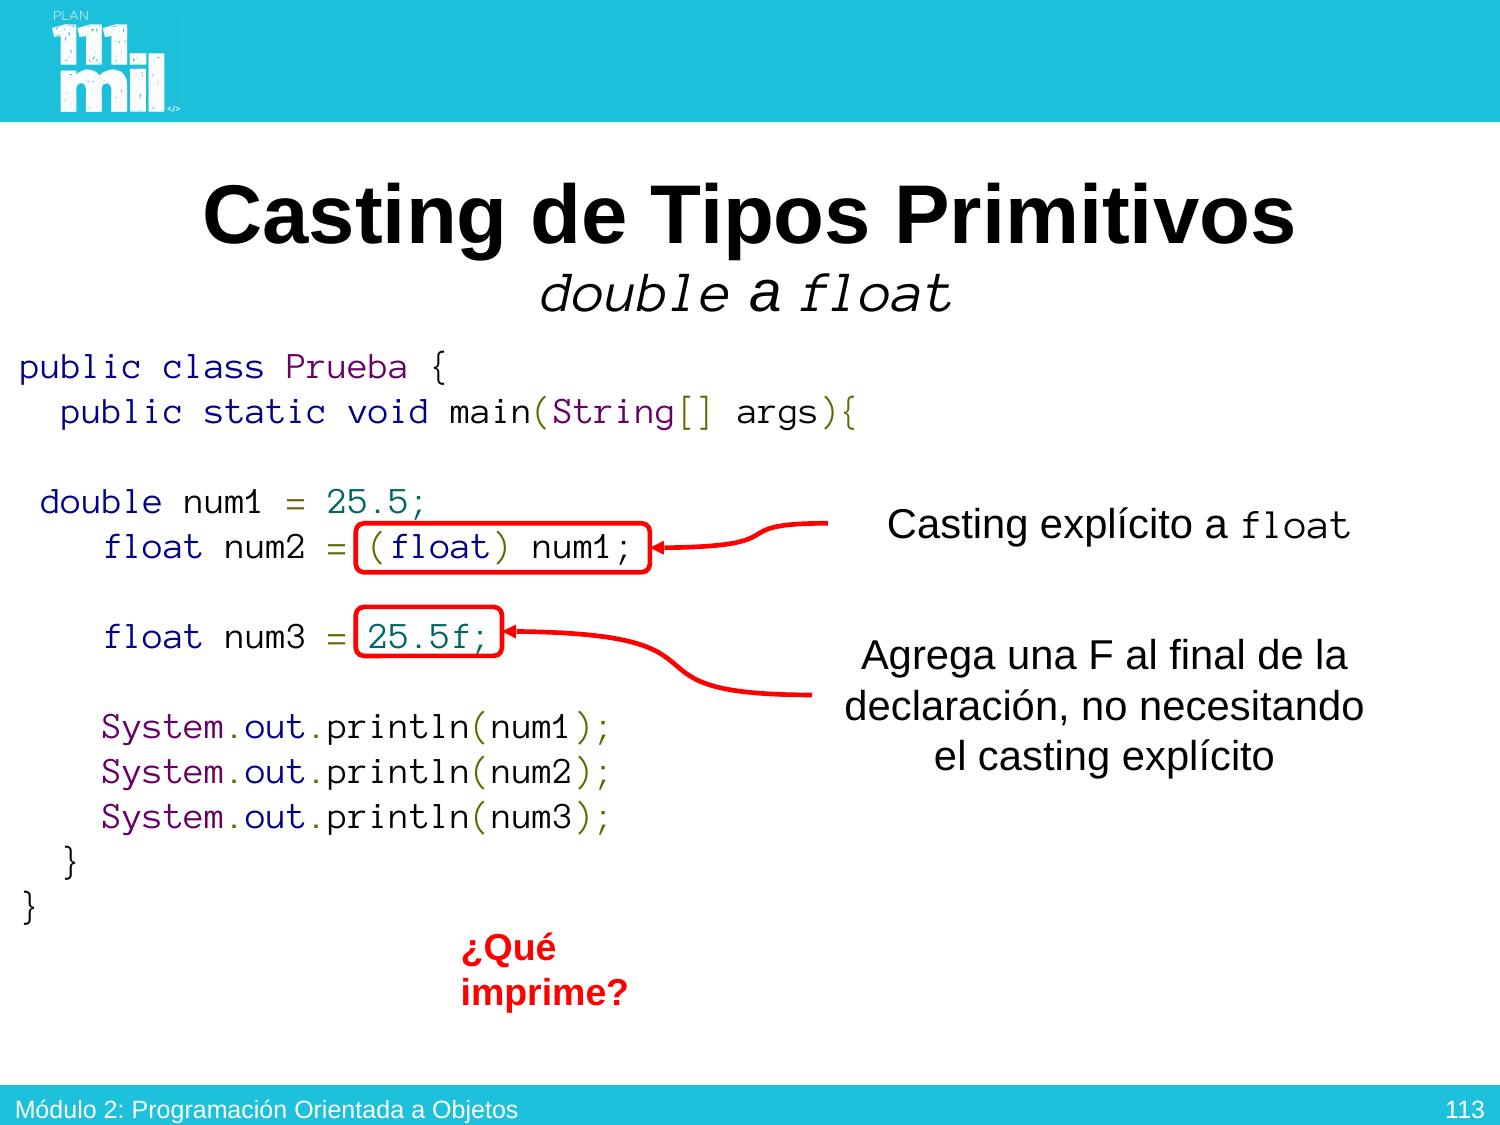

# Casting de Tipos Primitivos double a float
public class Prueba {
  public static void main(String[] args){

 double num1 = 25.5;
    float num2 = (float) num1;

    float num3 = 25.5f;

    System.out.println(num1);
    System.out.println(num2);
    System.out.println(num3);
  }
}
Casting explícito a float

Agrega una F al final de la declaración, no necesitando el casting explícito
¿Qué imprime?
113
Módulo 2: Programación Orientada a Objetos